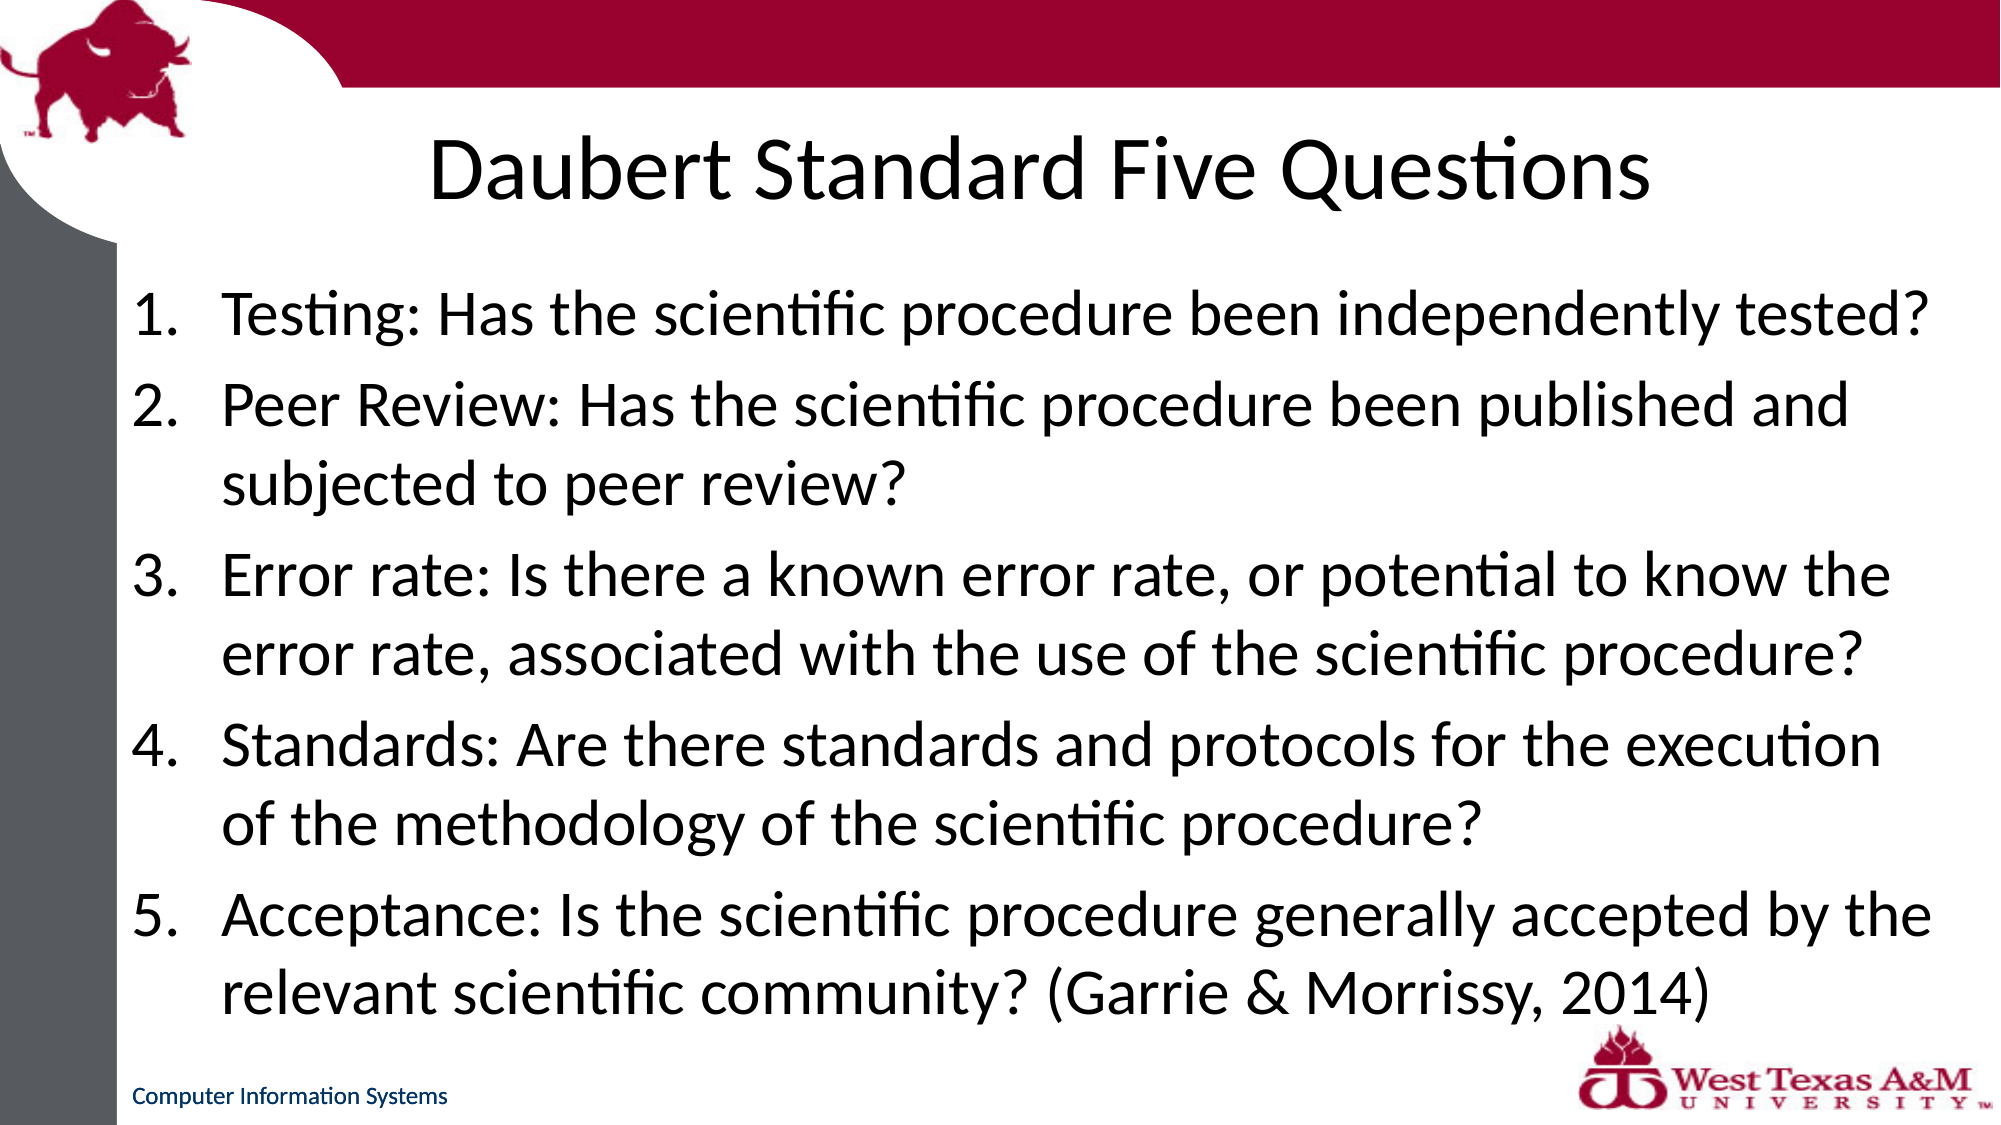

# Daubert Standard Five Questions
Testing: Has the scientific procedure been independently tested?
Peer Review: Has the scientific procedure been published and subjected to peer review?
Error rate: Is there a known error rate, or potential to know the error rate, associated with the use of the scientific procedure?
Standards: Are there standards and protocols for the execution of the methodology of the scientific procedure?
Acceptance: Is the scientific procedure generally accepted by the relevant scientific community? (Garrie & Morrissy, 2014)